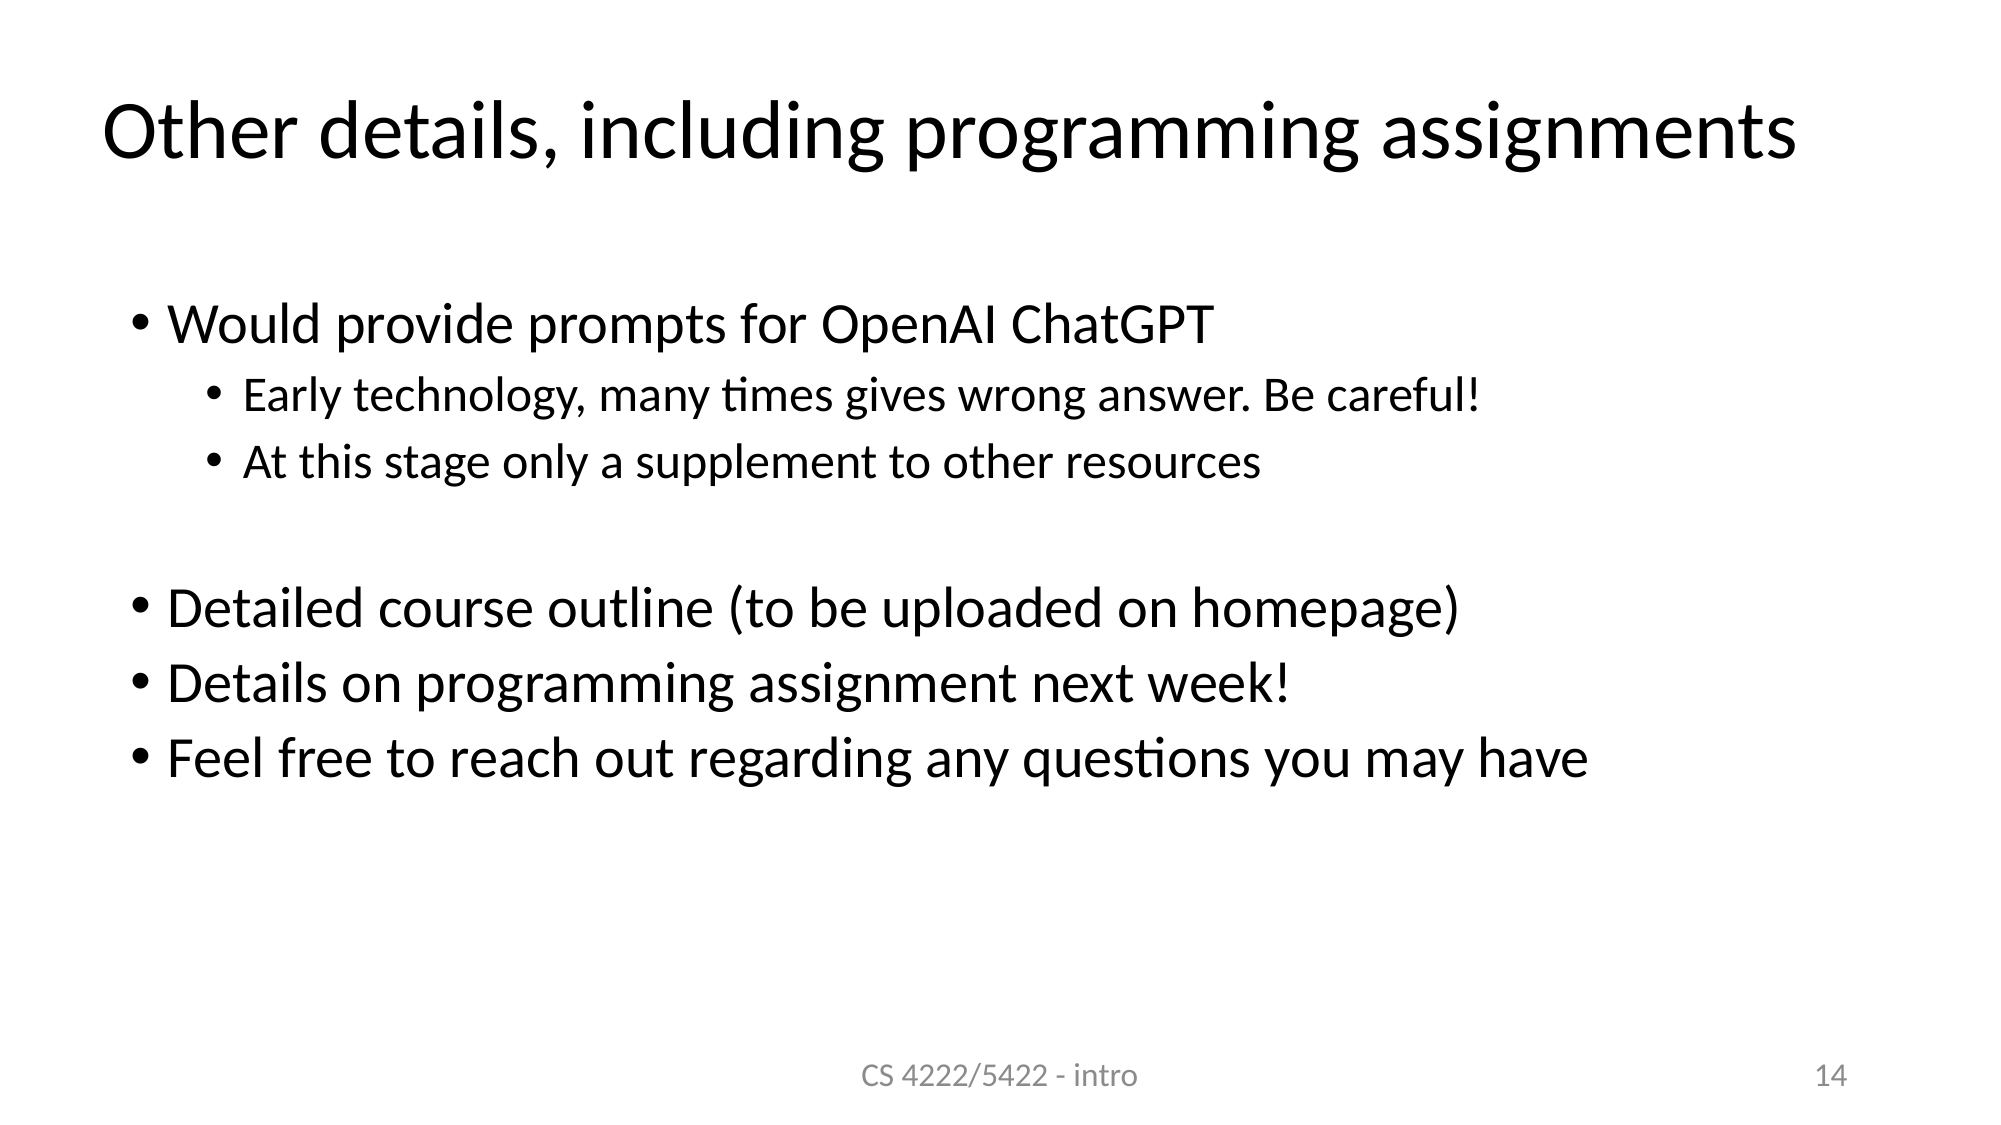

# Other details, including programming assignments
Would provide prompts for OpenAI ChatGPT
Early technology, many times gives wrong answer. Be careful!
At this stage only a supplement to other resources

Detailed course outline (to be uploaded on homepage)
Details on programming assignment next week!
Feel free to reach out regarding any questions you may have

CS 4222/5422 - intro
14